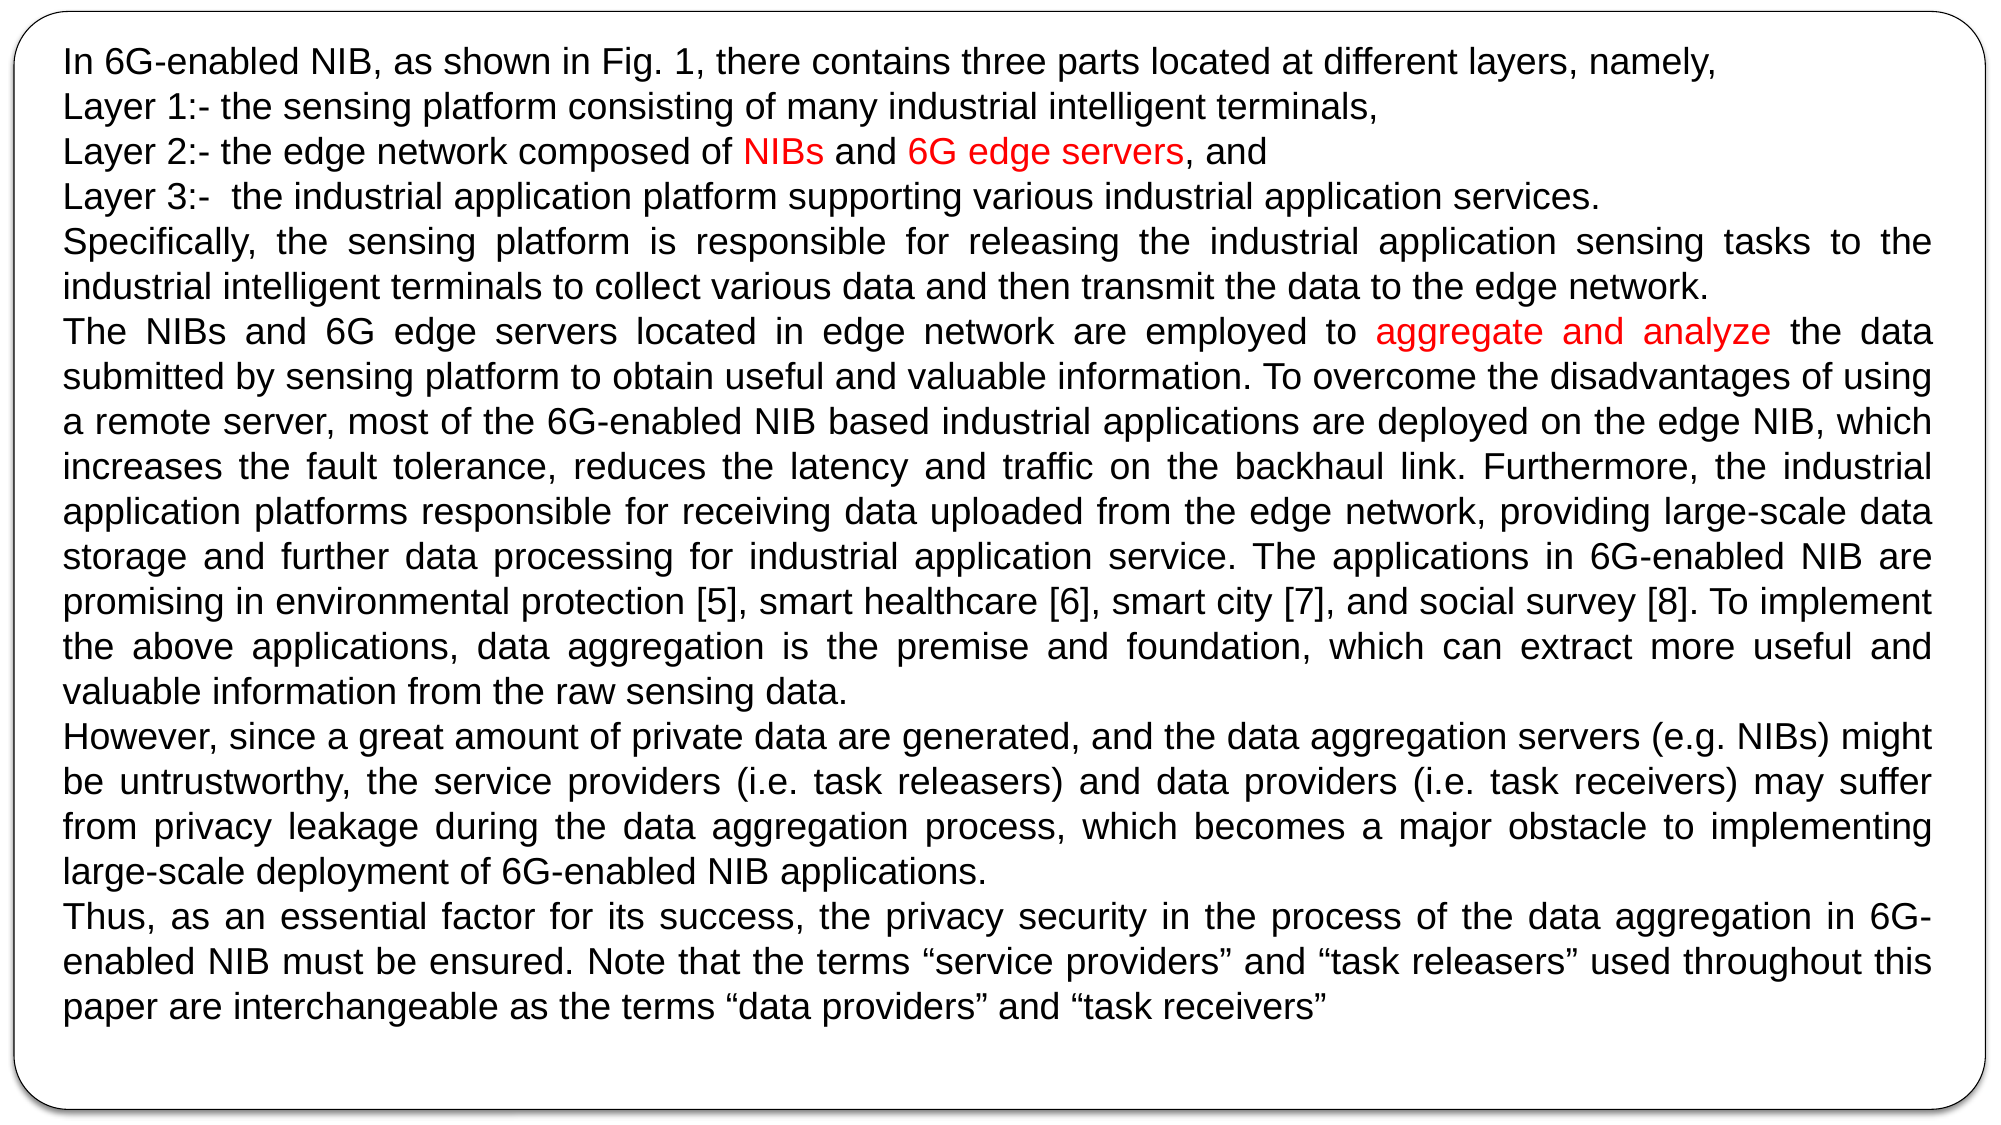

In 6G-enabled NIB, as shown in Fig. 1, there contains three parts located at different layers, namely,
Layer 1:- the sensing platform consisting of many industrial intelligent terminals,
Layer 2:- the edge network composed of NIBs and 6G edge servers, and
Layer 3:-  the industrial application platform supporting various industrial application services.
Specifically, the sensing platform is responsible for releasing the industrial application sensing tasks to the industrial intelligent terminals to collect various data and then transmit the data to the edge network.
The NIBs and 6G edge servers located in edge network are employed to aggregate and analyze the data submitted by sensing platform to obtain useful and valuable information. To overcome the disadvantages of using a remote server, most of the 6G-enabled NIB based industrial applications are deployed on the edge NIB, which increases the fault tolerance, reduces the latency and traffic on the backhaul link. Furthermore, the industrial application platforms responsible for receiving data uploaded from the edge network, providing large-scale data storage and further data processing for industrial application service. The applications in 6G-enabled NIB are promising in environmental protection [5], smart healthcare [6], smart city [7], and social survey [8]. To implement the above applications, data aggregation is the premise and foundation, which can extract more useful and valuable information from the raw sensing data.
However, since a great amount of private data are generated, and the data aggregation servers (e.g. NIBs) might be untrustworthy, the service providers (i.e. task releasers) and data providers (i.e. task receivers) may suffer from privacy leakage during the data aggregation process, which becomes a major obstacle to implementing large-scale deployment of 6G-enabled NIB applications.
Thus, as an essential factor for its success, the privacy security in the process of the data aggregation in 6G-enabled NIB must be ensured. Note that the terms “service providers” and “task releasers” used throughout this paper are interchangeable as the terms “data providers” and “task receivers”